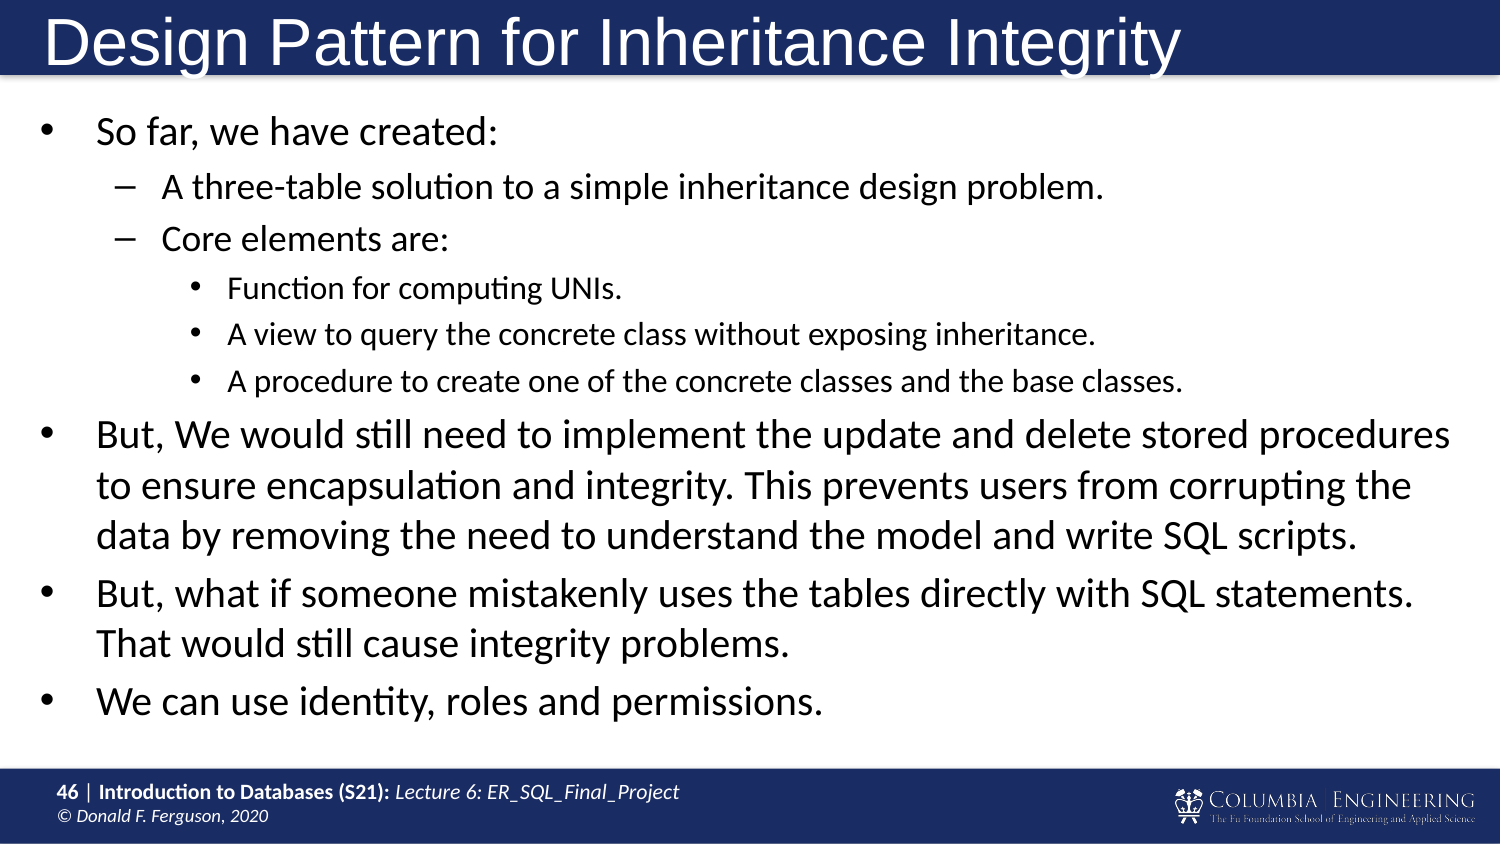

# Design Pattern for Inheritance Integrity
So far, we have created:
A three-table solution to a simple inheritance design problem.
Core elements are:
Function for computing UNIs.
A view to query the concrete class without exposing inheritance.
A procedure to create one of the concrete classes and the base classes.
But, We would still need to implement the update and delete stored procedures to ensure encapsulation and integrity. This prevents users from corrupting the data by removing the need to understand the model and write SQL scripts.
But, what if someone mistakenly uses the tables directly with SQL statements.
That would still cause integrity problems.
We can use identity, roles and permissions.